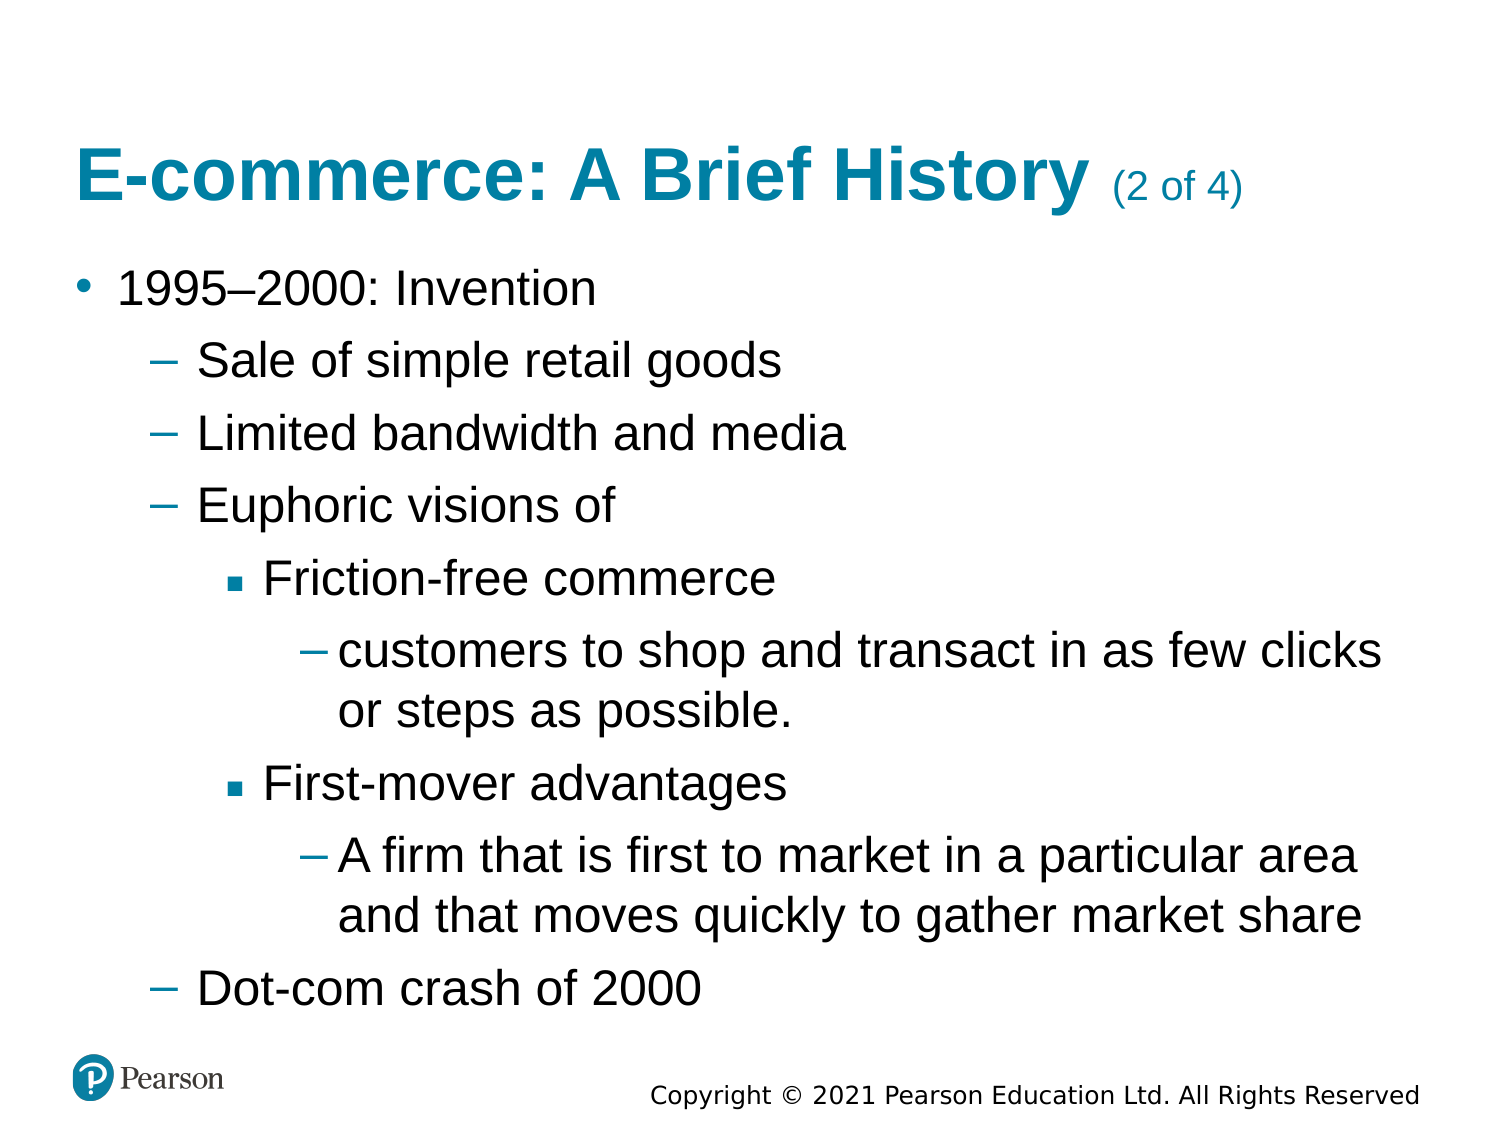

# E-commerce: A Brief History (2 of 4)
1995–2000: Invention
Sale of simple retail goods
Limited bandwidth and media
Euphoric visions of
Friction-free commerce
customers to shop and transact in as few clicks or steps as possible.
First-mover advantages
A firm that is first to market in a particular area and that moves quickly to gather market share
Dot-com crash of 2000